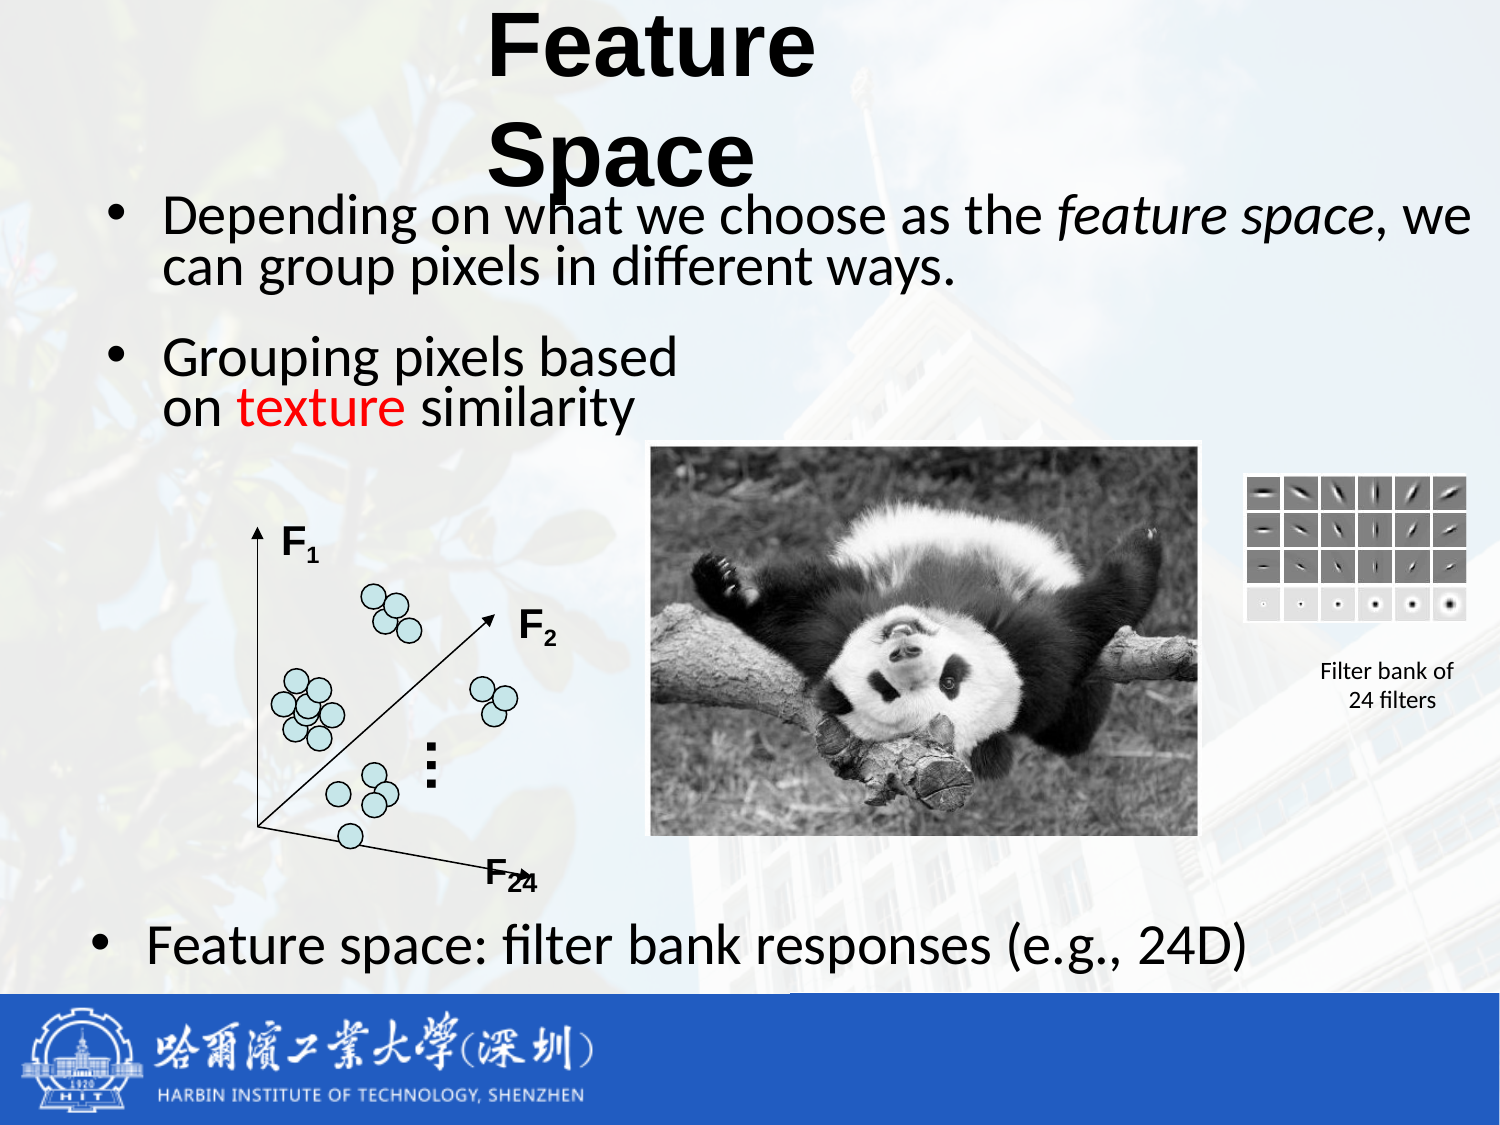

# Feature Space
Depending on what we choose as the feature space, we can group pixels in diﬀerent ways.
Grouping pixels based  on texture similarity

F1
F2

Filter bank of  24 ﬁlters

…

F24

Feature space: ﬁlter bank responses (e.g., 24D)